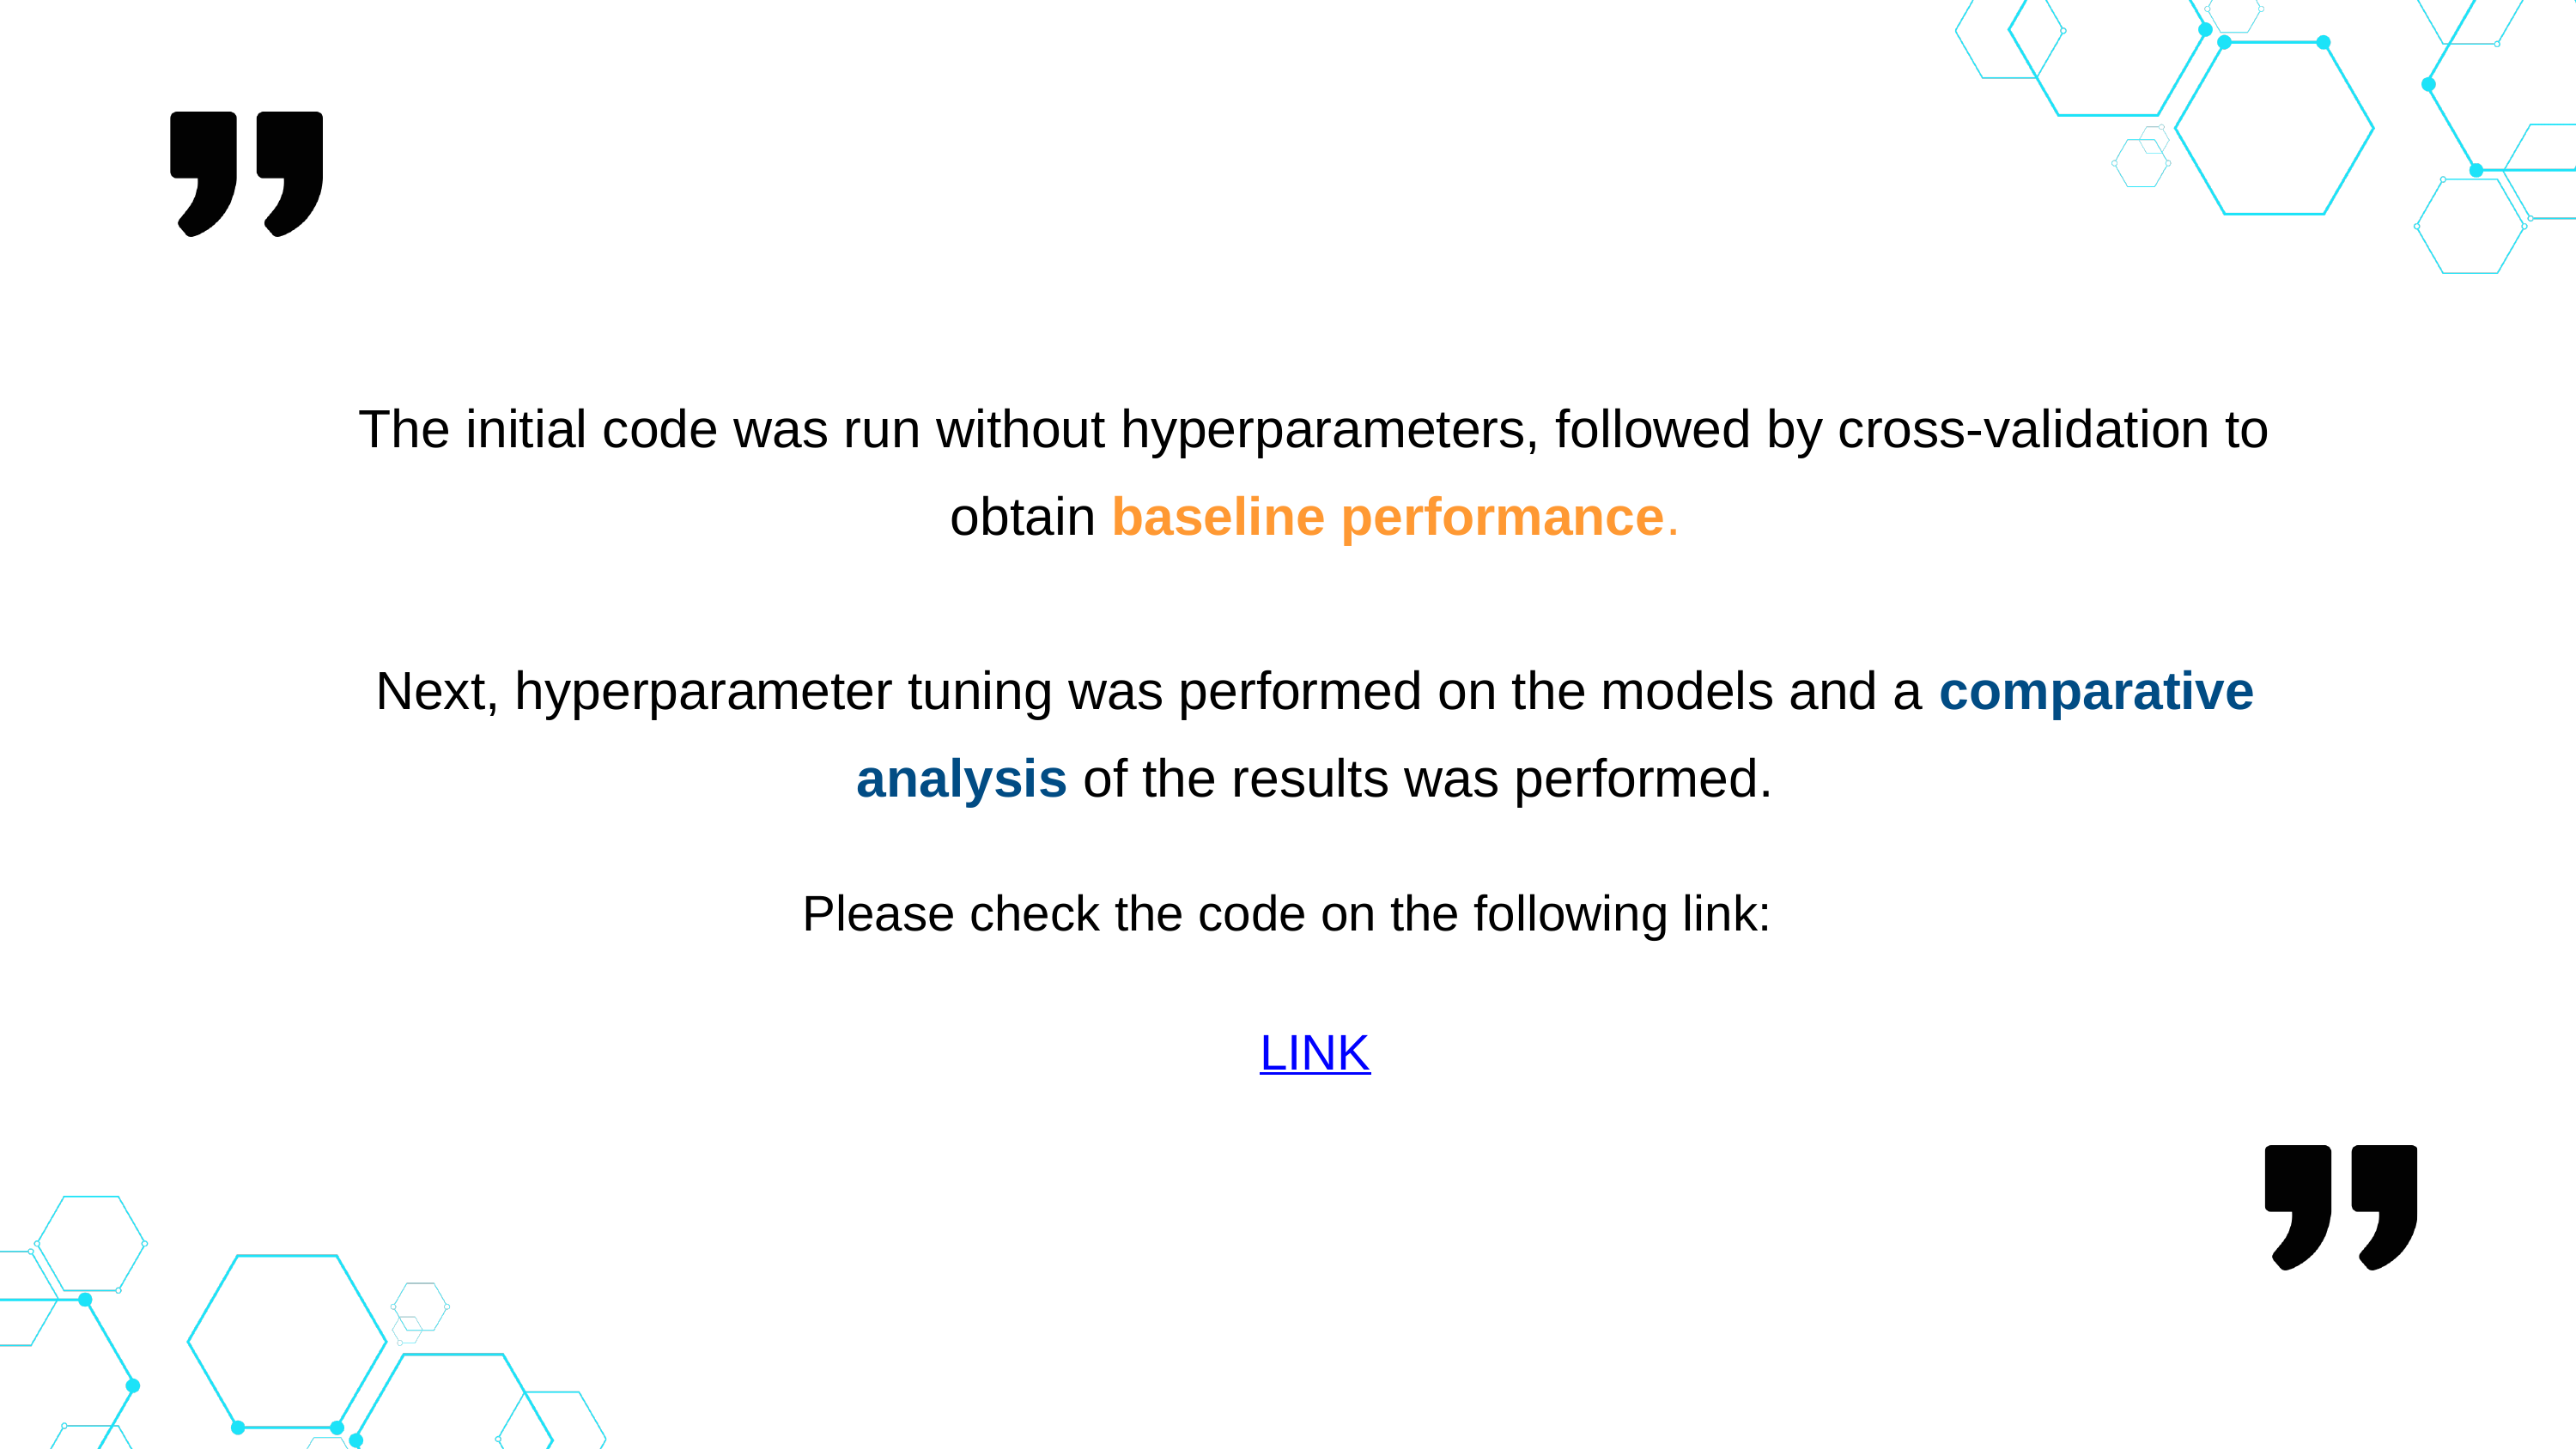

The initial code was run without hyperparameters, followed by cross-validation to obtain baseline performance.

Next, hyperparameter tuning was performed on the models and a comparative analysis of the results was performed.
Please check the code on the following link:
LINK